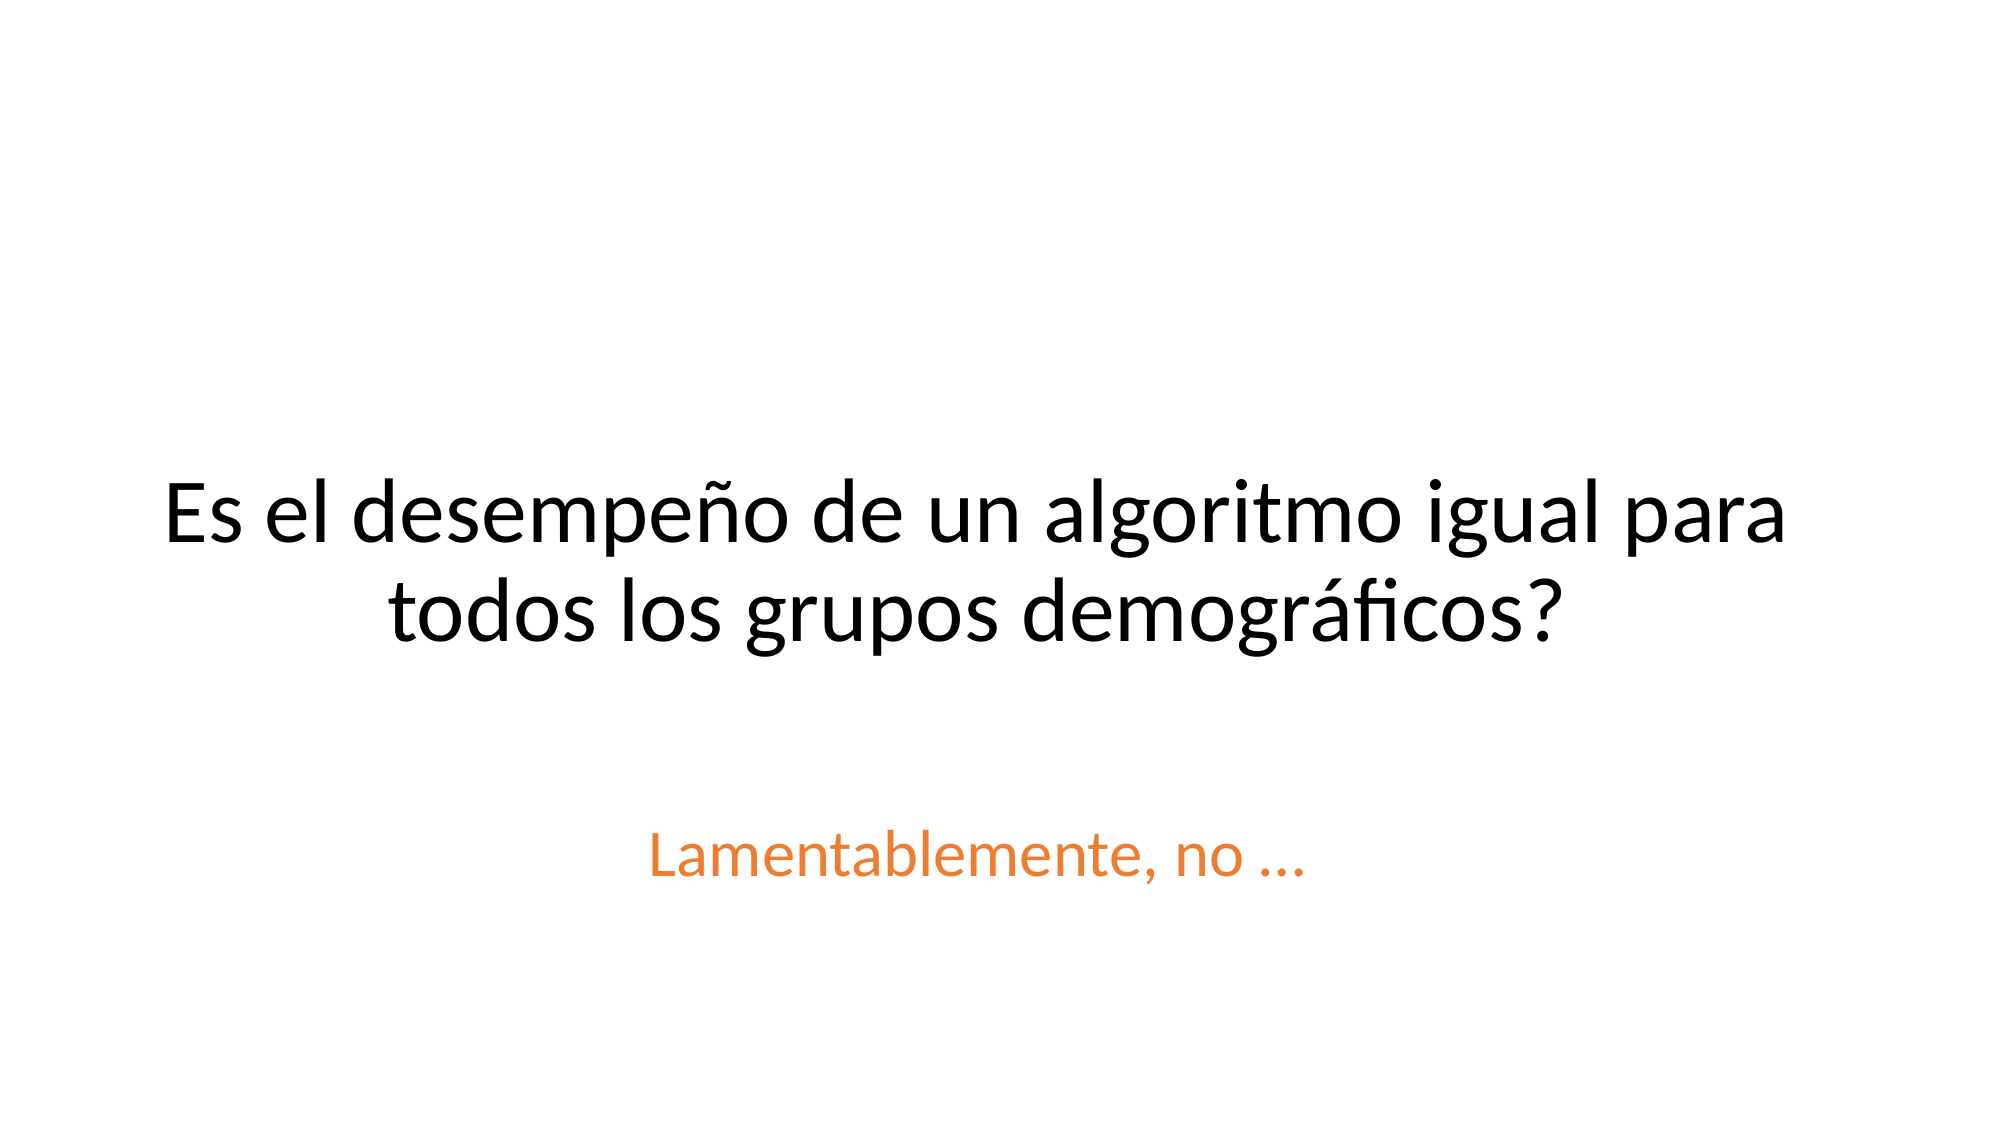

# Es el desempeño de un algoritmo igual para todos los grupos demográficos?
Lamentablemente, no …